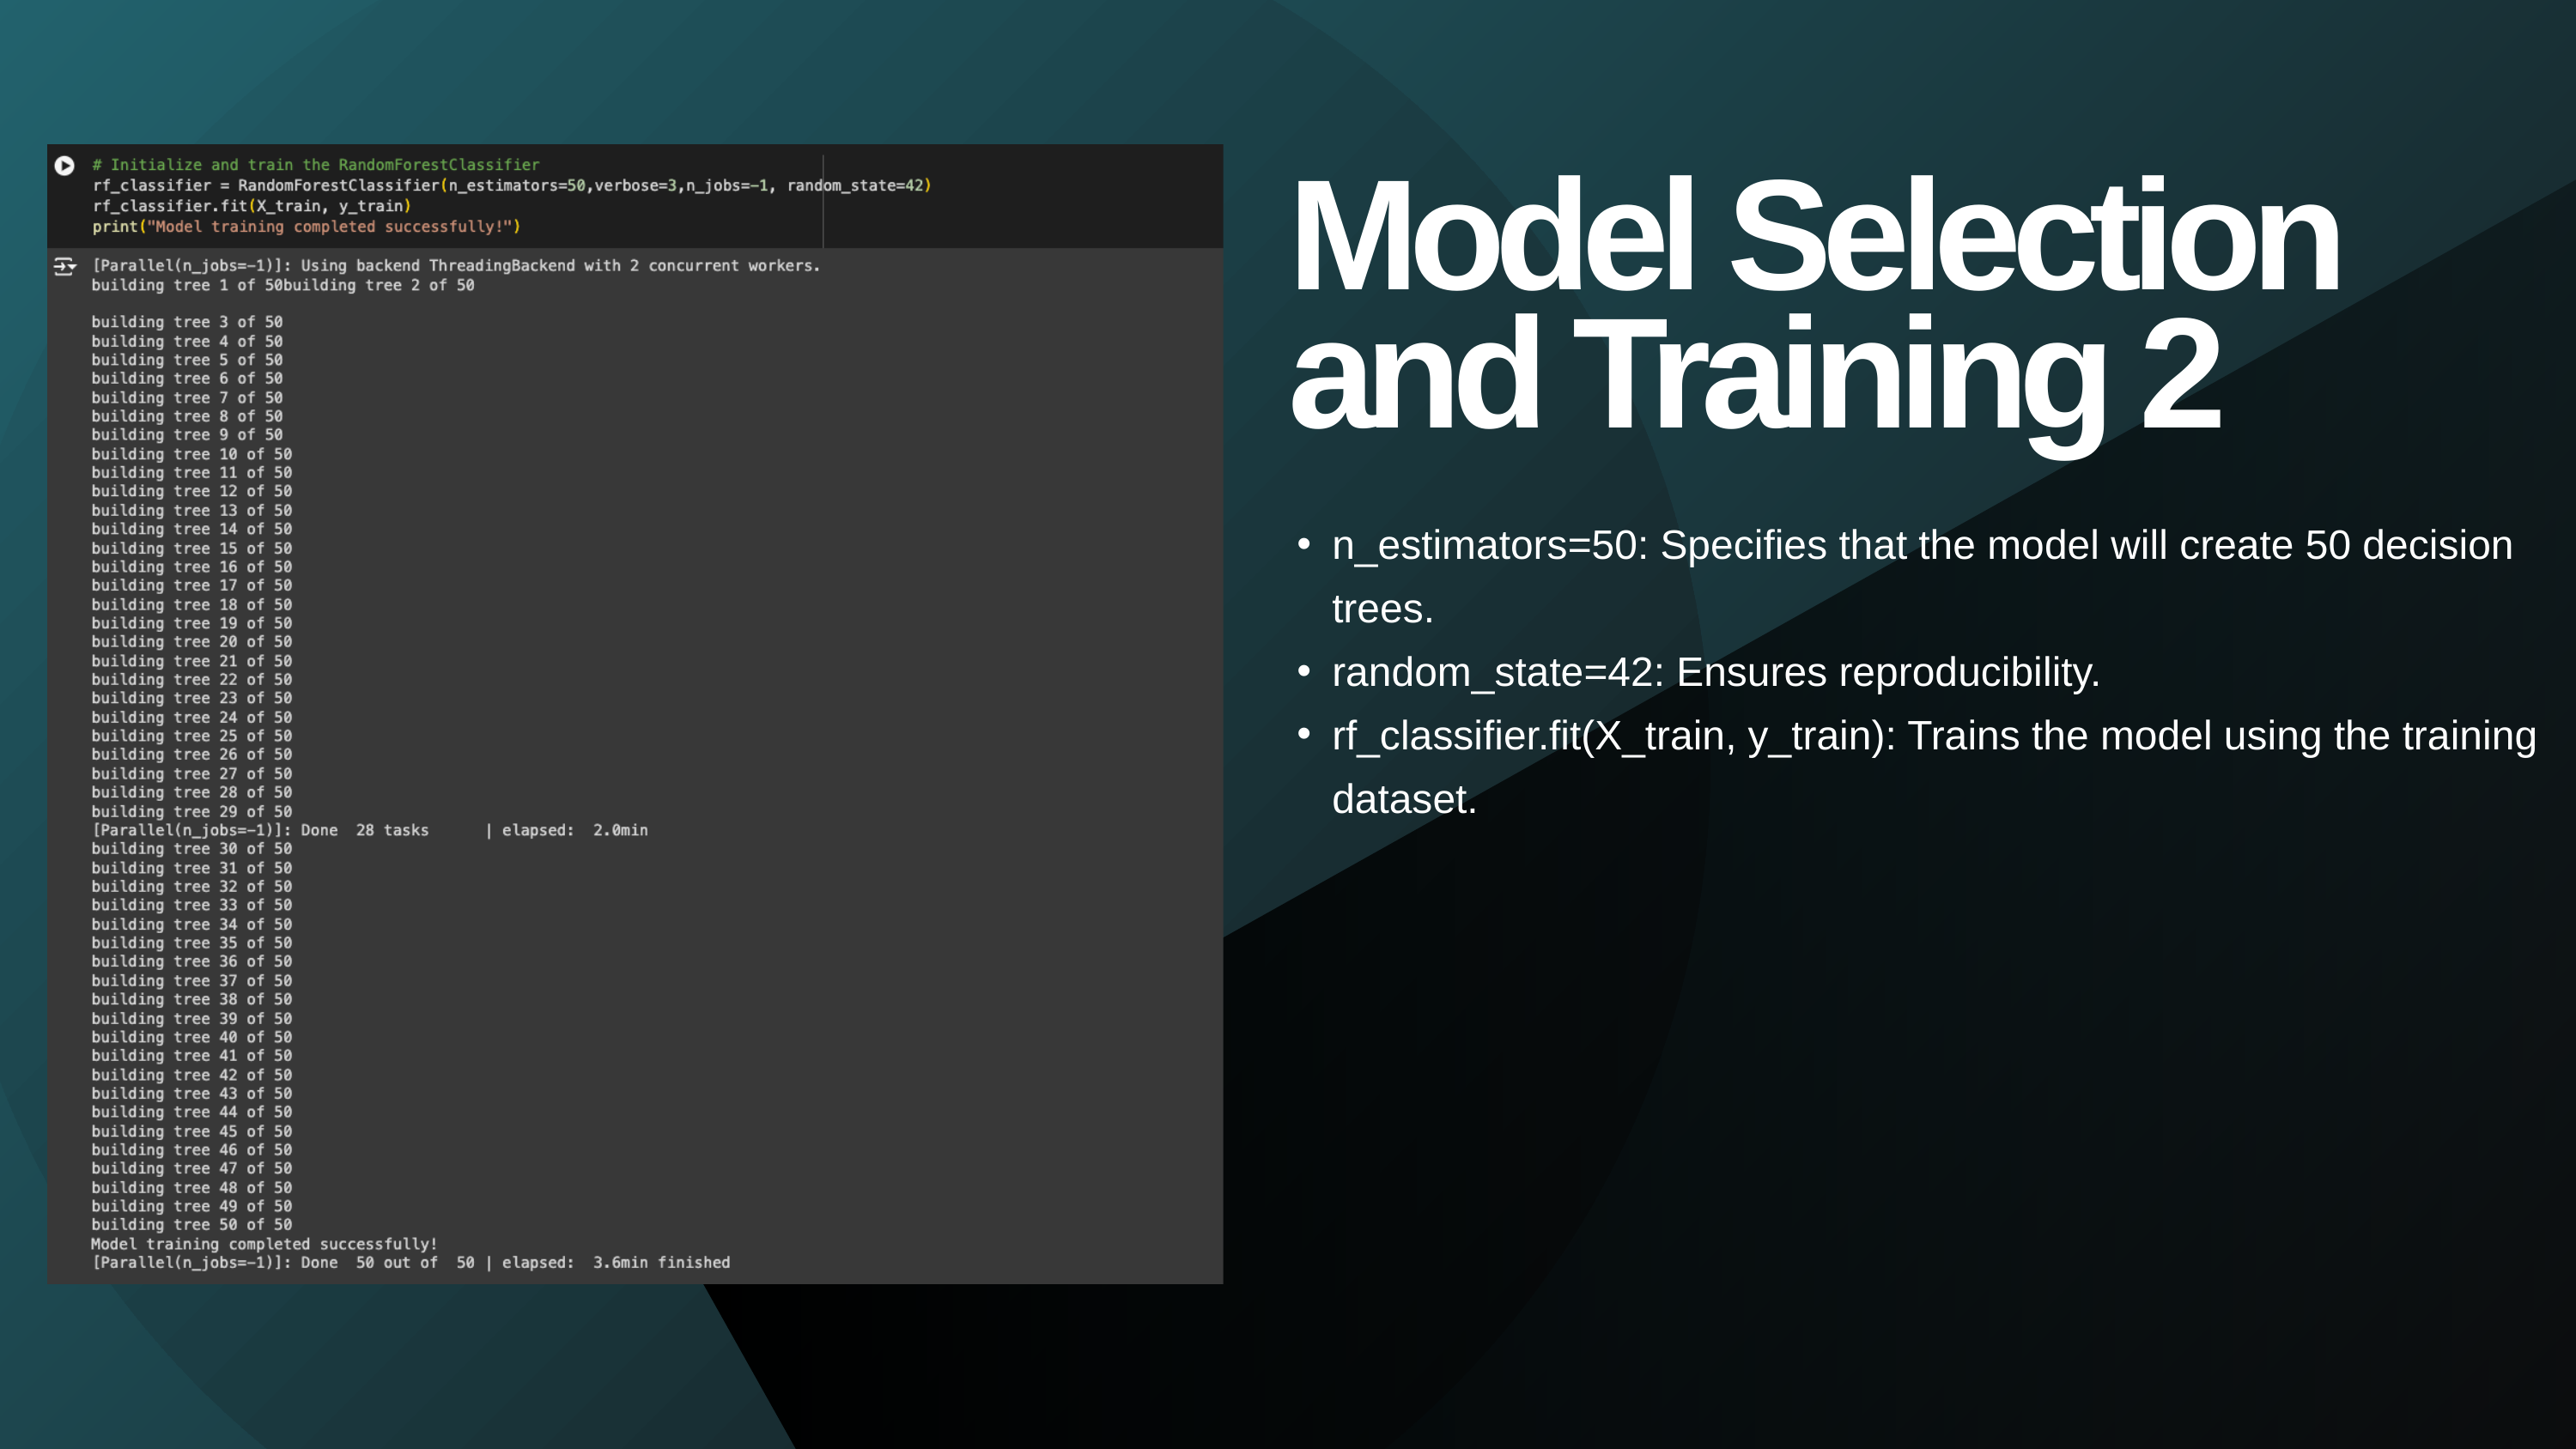

Model Selection and Training 2
n_estimators=50: Specifies that the model will create 50 decision trees.
random_state=42: Ensures reproducibility.
rf_classifier.fit(X_train, y_train): Trains the model using the training dataset.